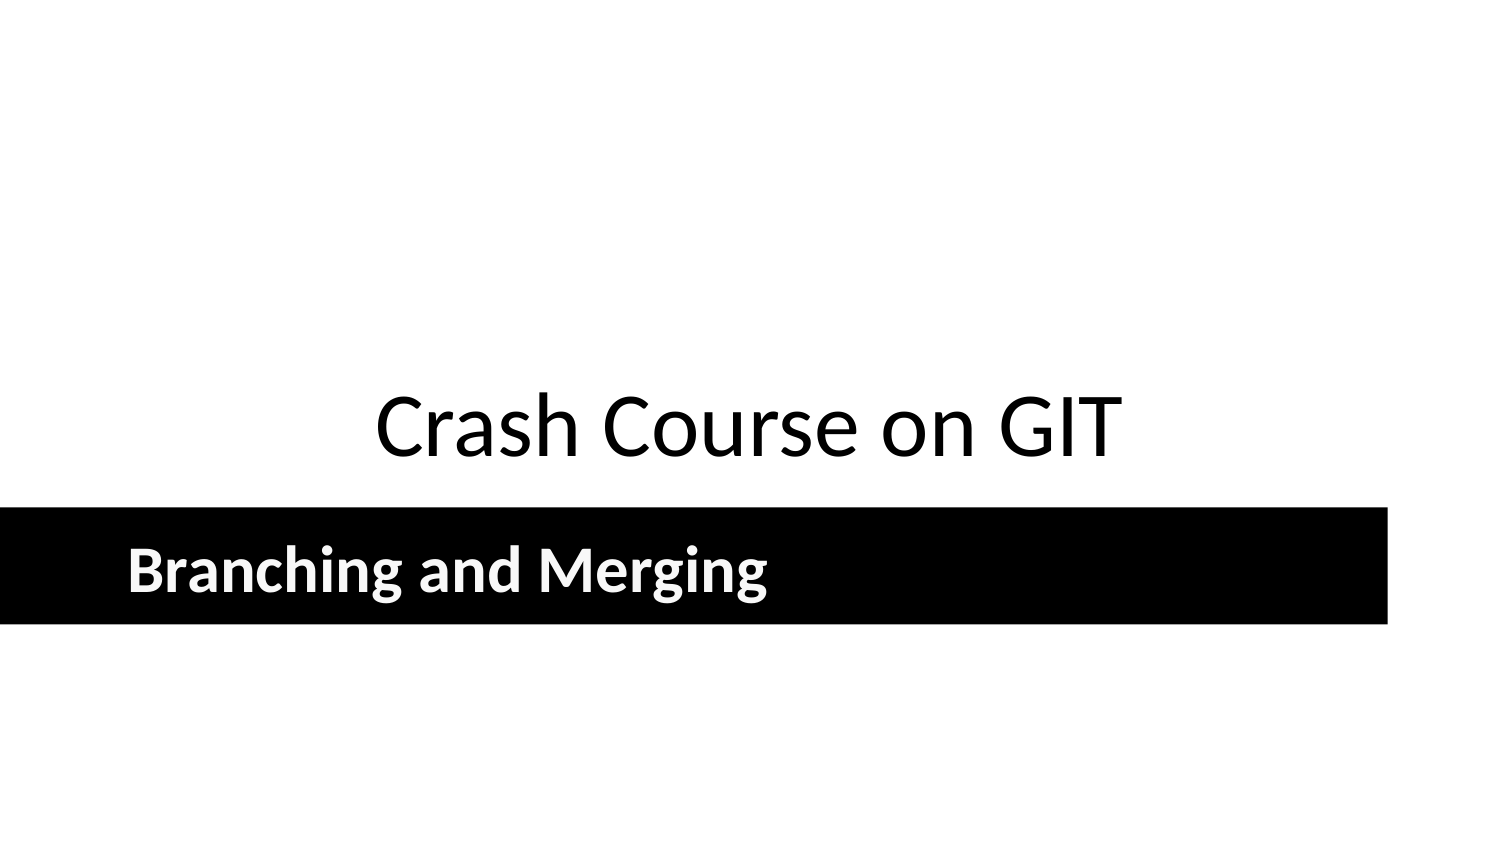

# Crash Course on GIT
Branching and Merging